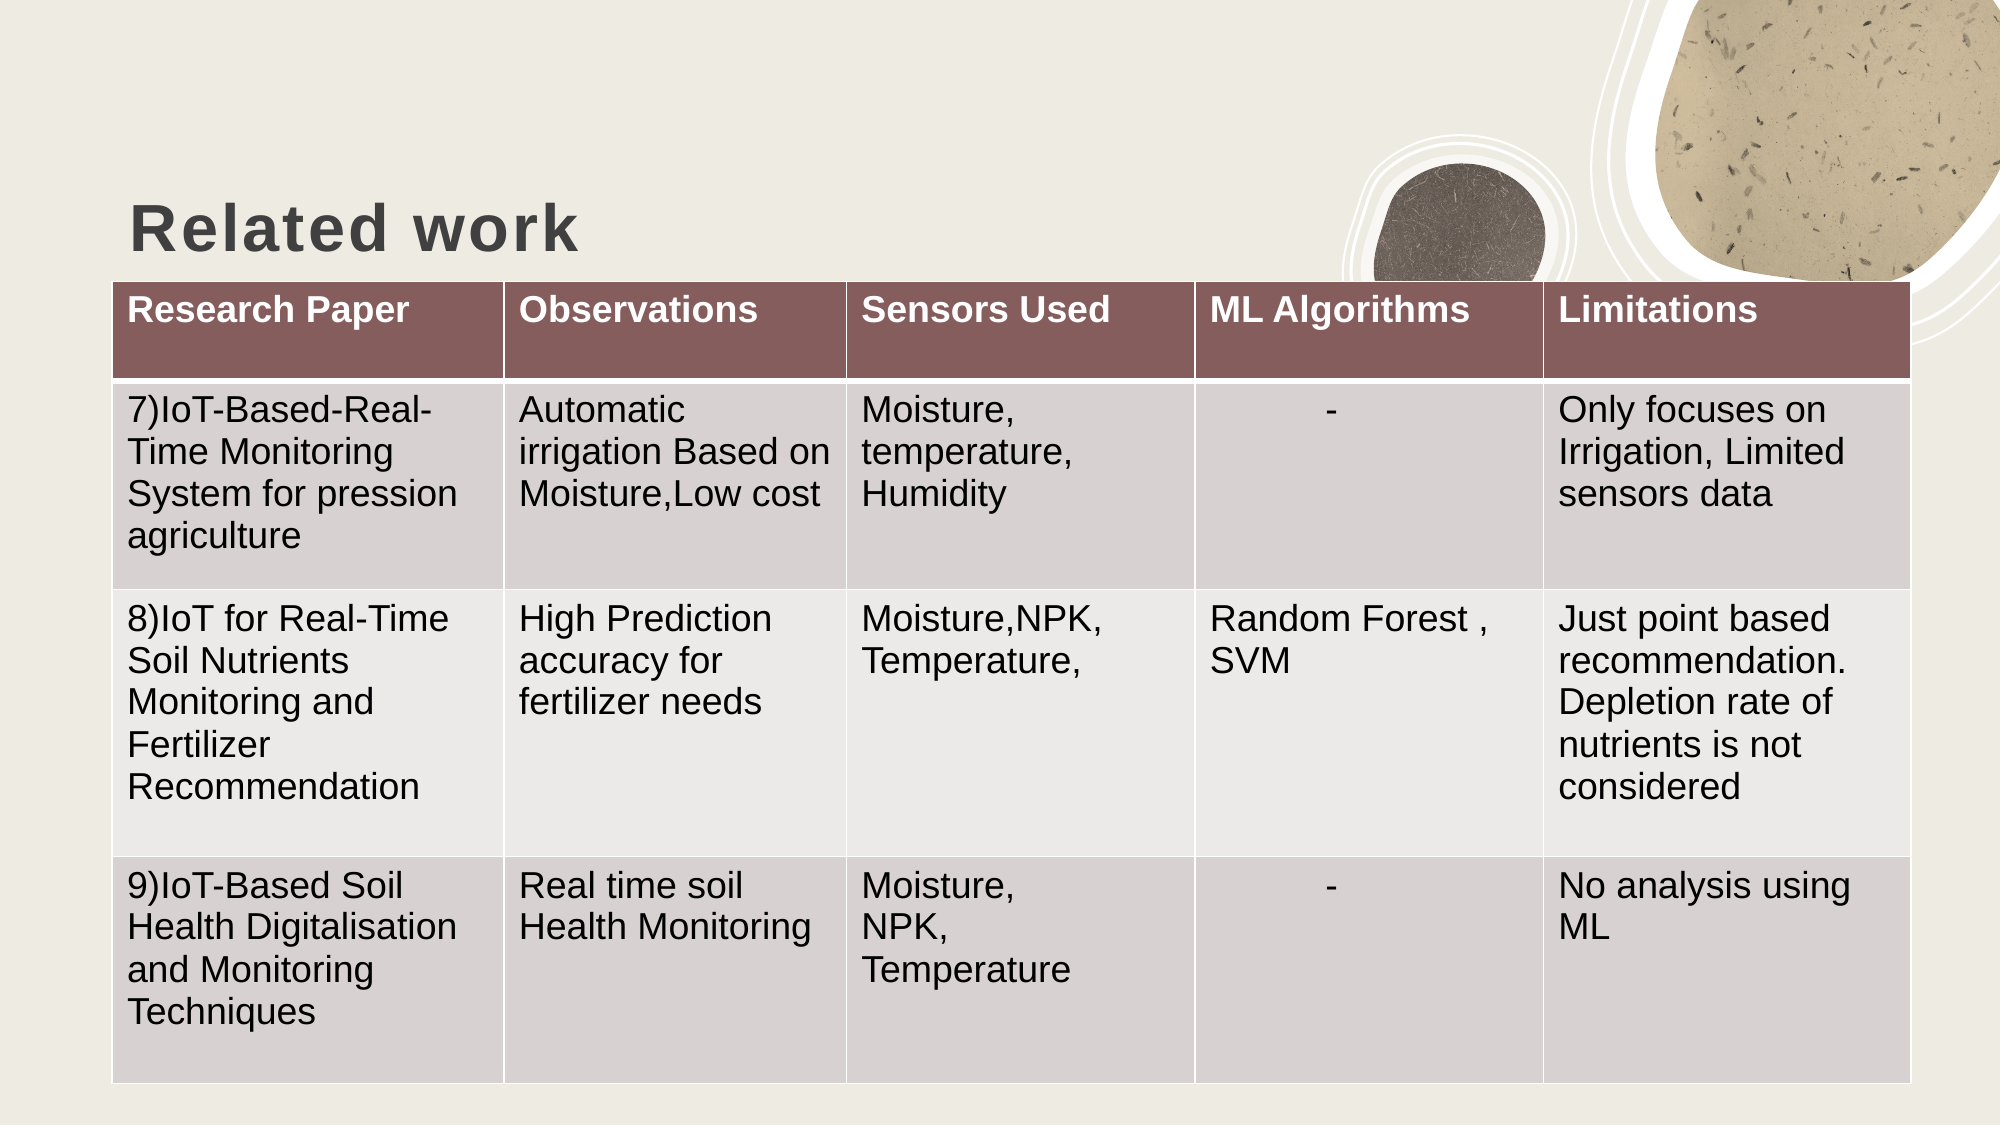

# Related work
| Research Paper | Observations | Sensors Used | ML Algorithms | Limitations |
| --- | --- | --- | --- | --- |
| 7)IoT-Based-Real-Time Monitoring System for pression agriculture | Automatic irrigation Based on Moisture,Low cost | Moisture, temperature, Humidity | - | Only focuses on Irrigation, Limited sensors data |
| 8)IoT for Real-Time Soil Nutrients Monitoring and Fertilizer Recommendation | High Prediction accuracy for fertilizer needs | Moisture,NPK, Temperature, | Random Forest , SVM | Just point based recommendation. Depletion rate of nutrients is not considered |
| 9)IoT-Based Soil Health Digitalisation and Monitoring Techniques | Real time soil Health Monitoring | Moisture, NPK, Temperature | - | No analysis using ML |